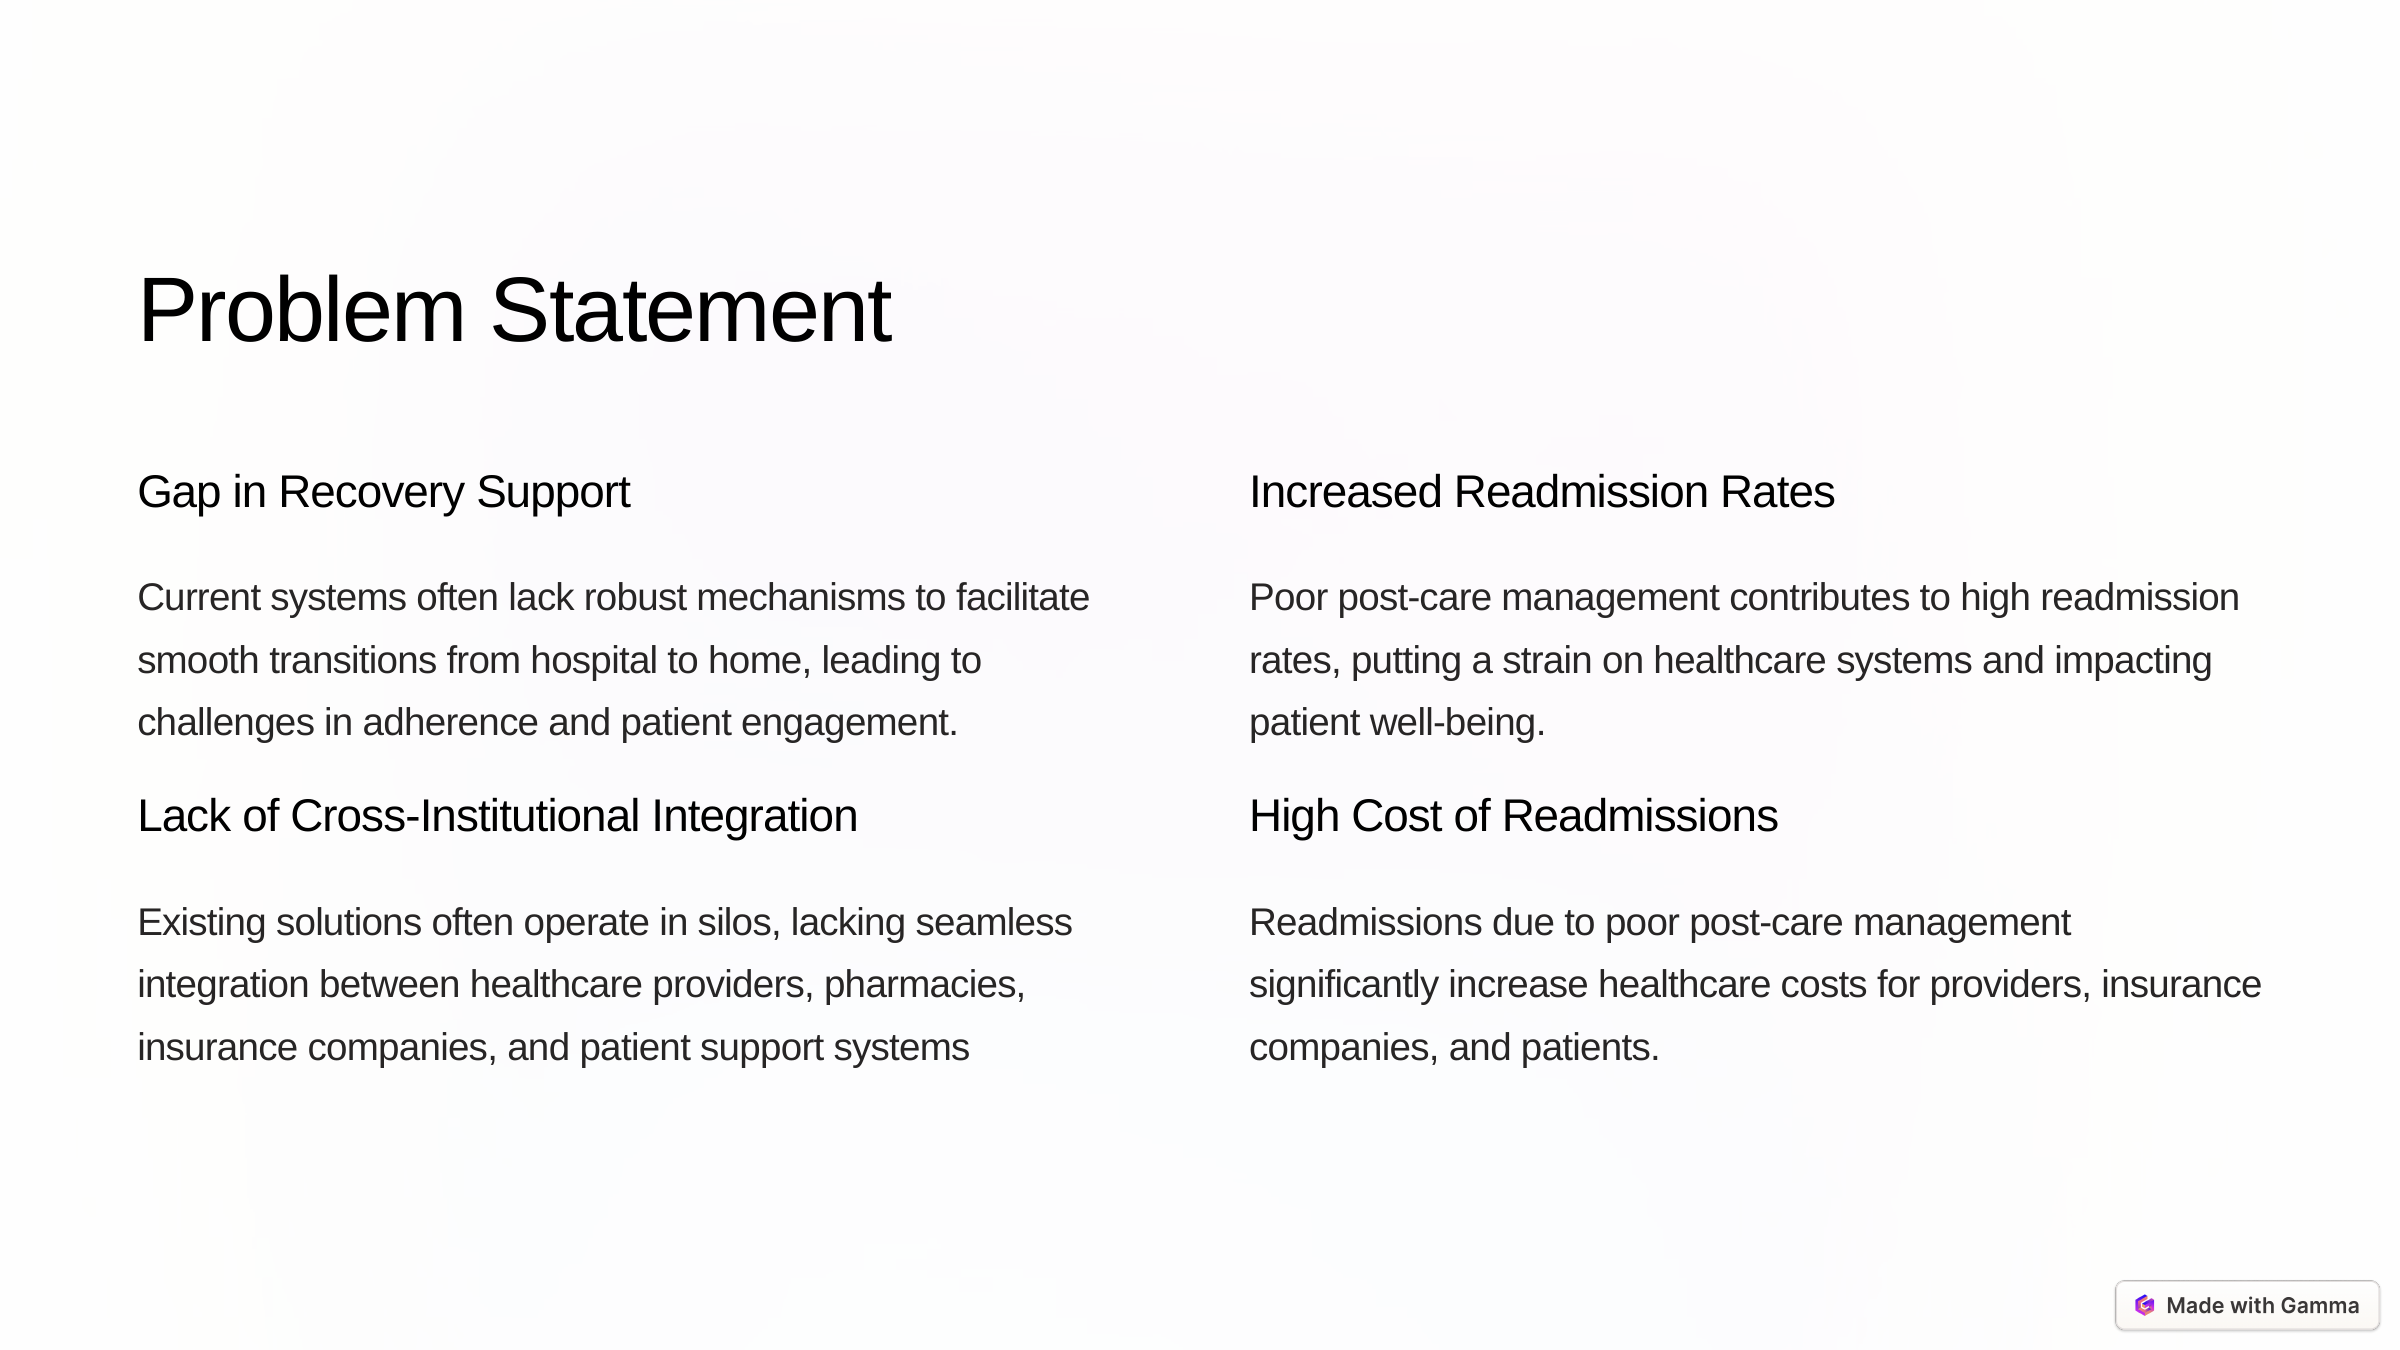

Problem Statement
Gap in Recovery Support
Increased Readmission Rates
Current systems often lack robust mechanisms to facilitate smooth transitions from hospital to home, leading to challenges in adherence and patient engagement.
Poor post-care management contributes to high readmission rates, putting a strain on healthcare systems and impacting patient well-being.
Lack of Cross-Institutional Integration
High Cost of Readmissions
Existing solutions often operate in silos, lacking seamless integration between healthcare providers, pharmacies, insurance companies, and patient support systems
Readmissions due to poor post-care management significantly increase healthcare costs for providers, insurance companies, and patients.